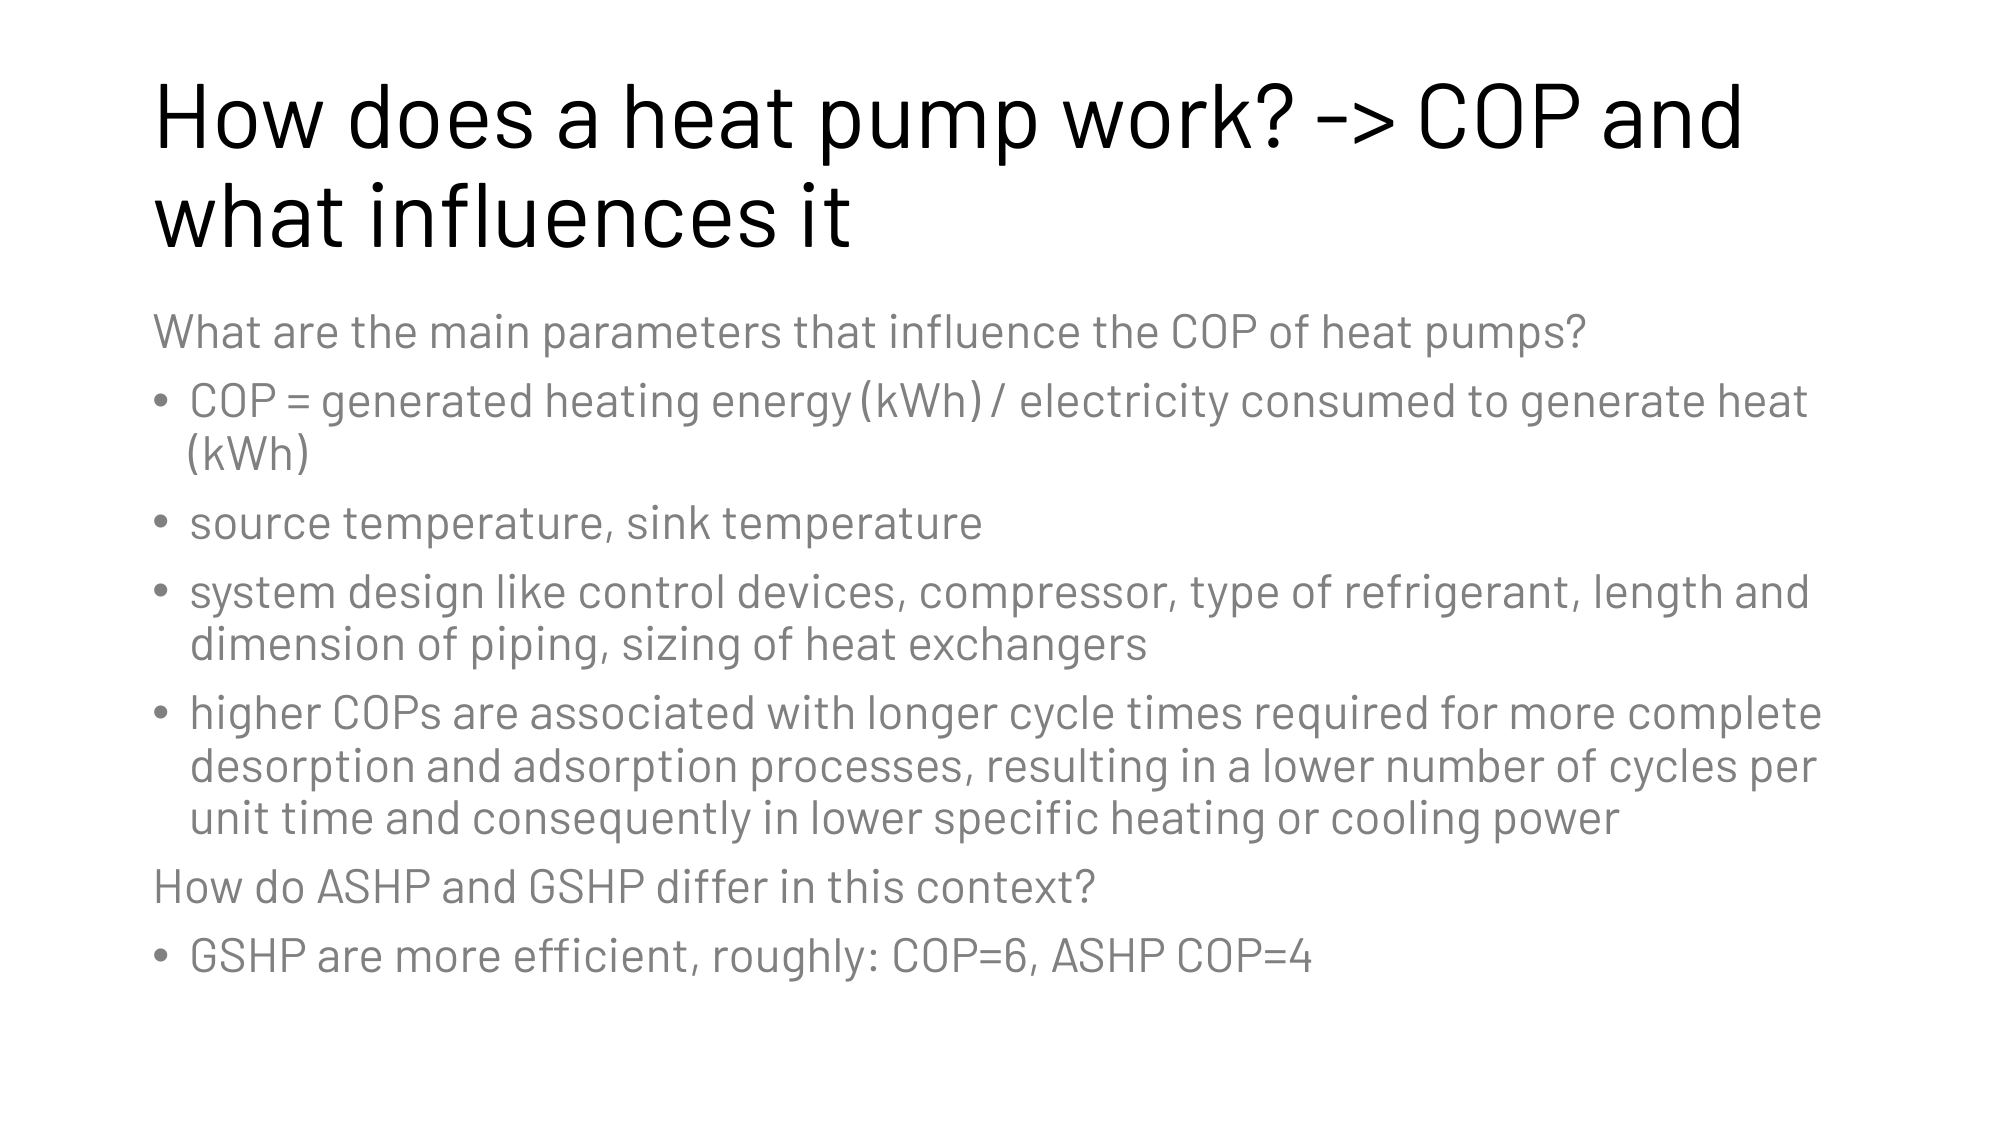

# How does a heat pump work? -> COP and what influences it
What are the main parameters that influence the COP of heat pumps?
COP = generated heating energy (kWh) / electricity consumed to generate heat (kWh)
source temperature, sink temperature
system design like control devices, compressor, type of refrigerant, length and dimension of piping, sizing of heat exchangers
higher COPs are associated with longer cycle times required for more complete desorption and adsorption processes, resulting in a lower number of cycles per unit time and consequently in lower specific heating or cooling power
How do ASHP and GSHP differ in this context?
GSHP are more efficient, roughly: COP=6, ASHP COP=4